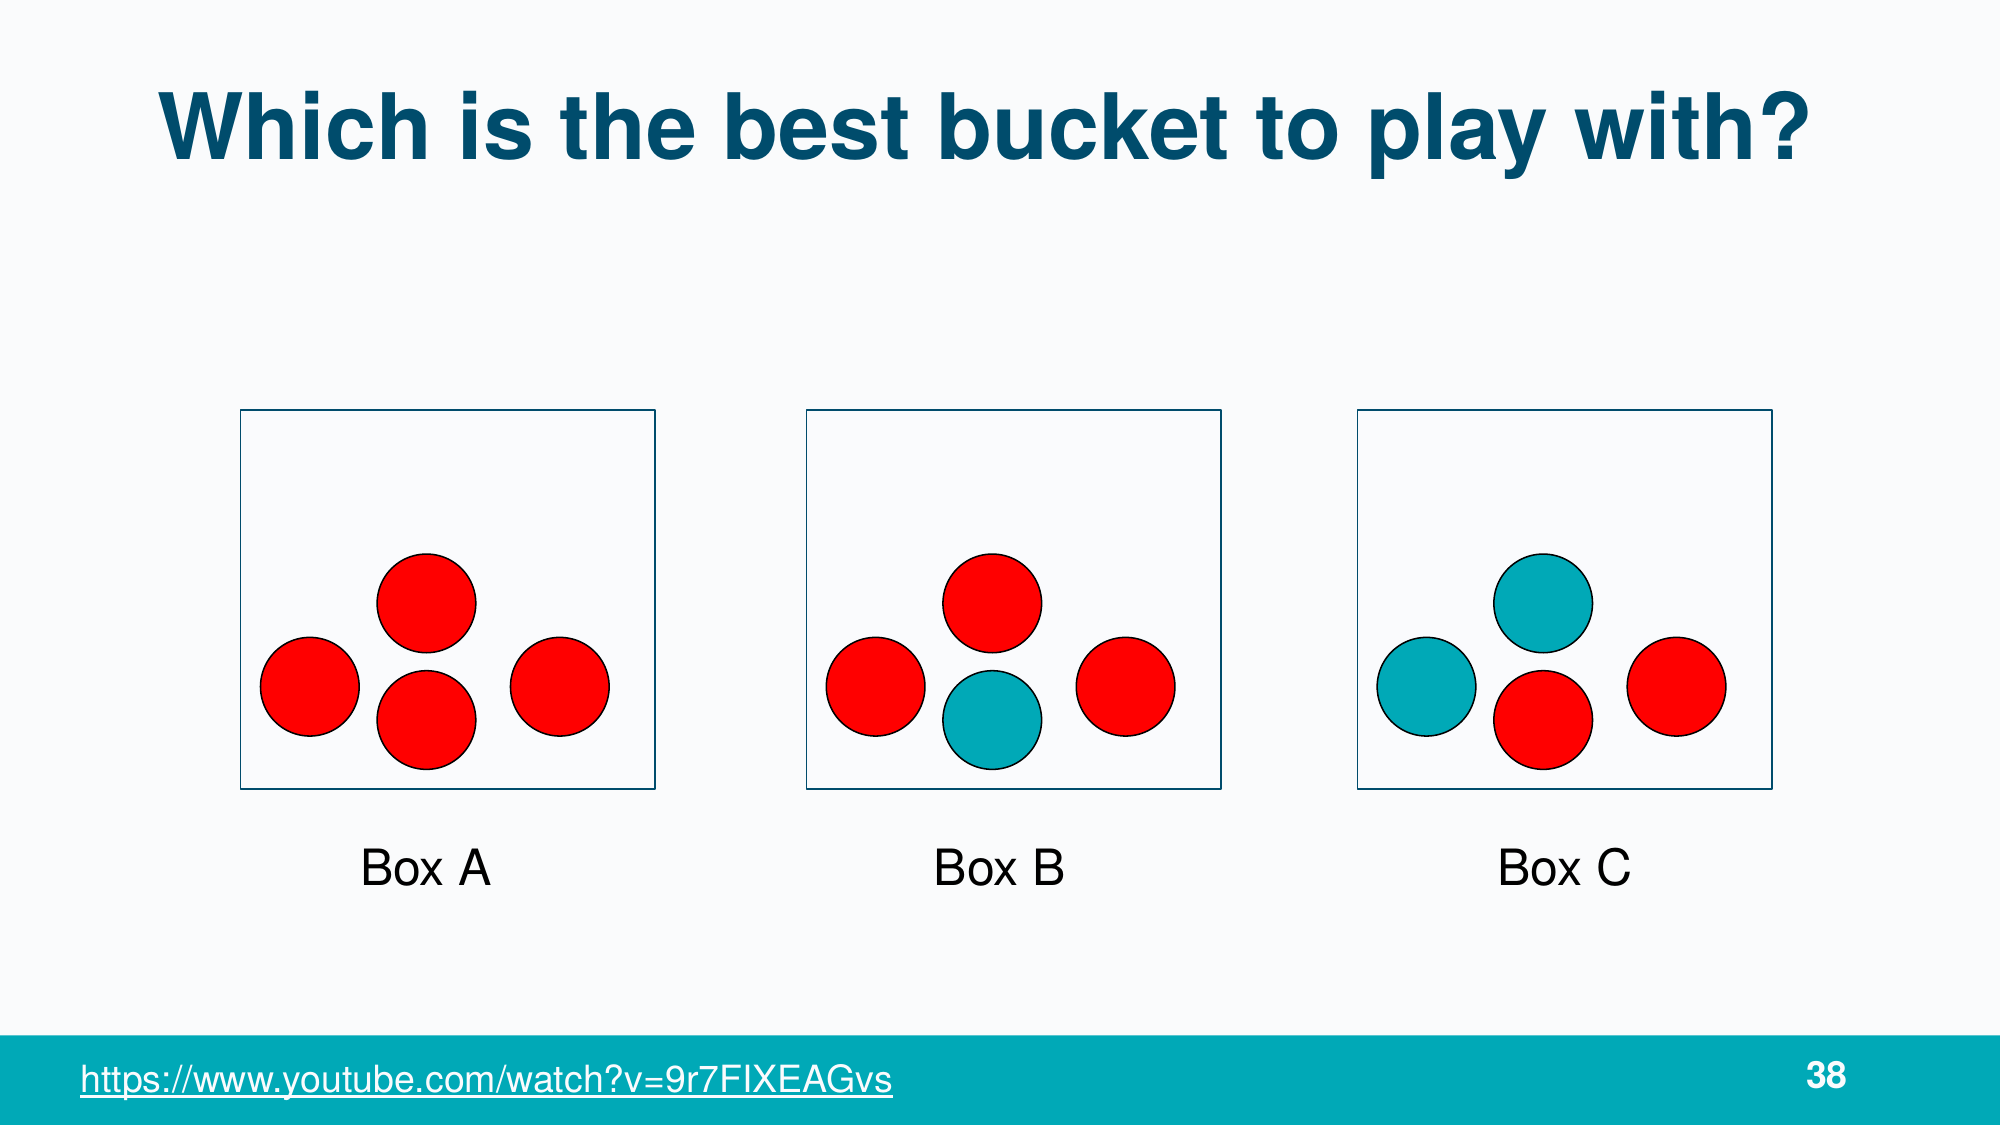

# Which is the best bucket to play with?

Box A
Box B
Box C
https://www.youtube.com/watch?v=9r7FIXEAGvs
38